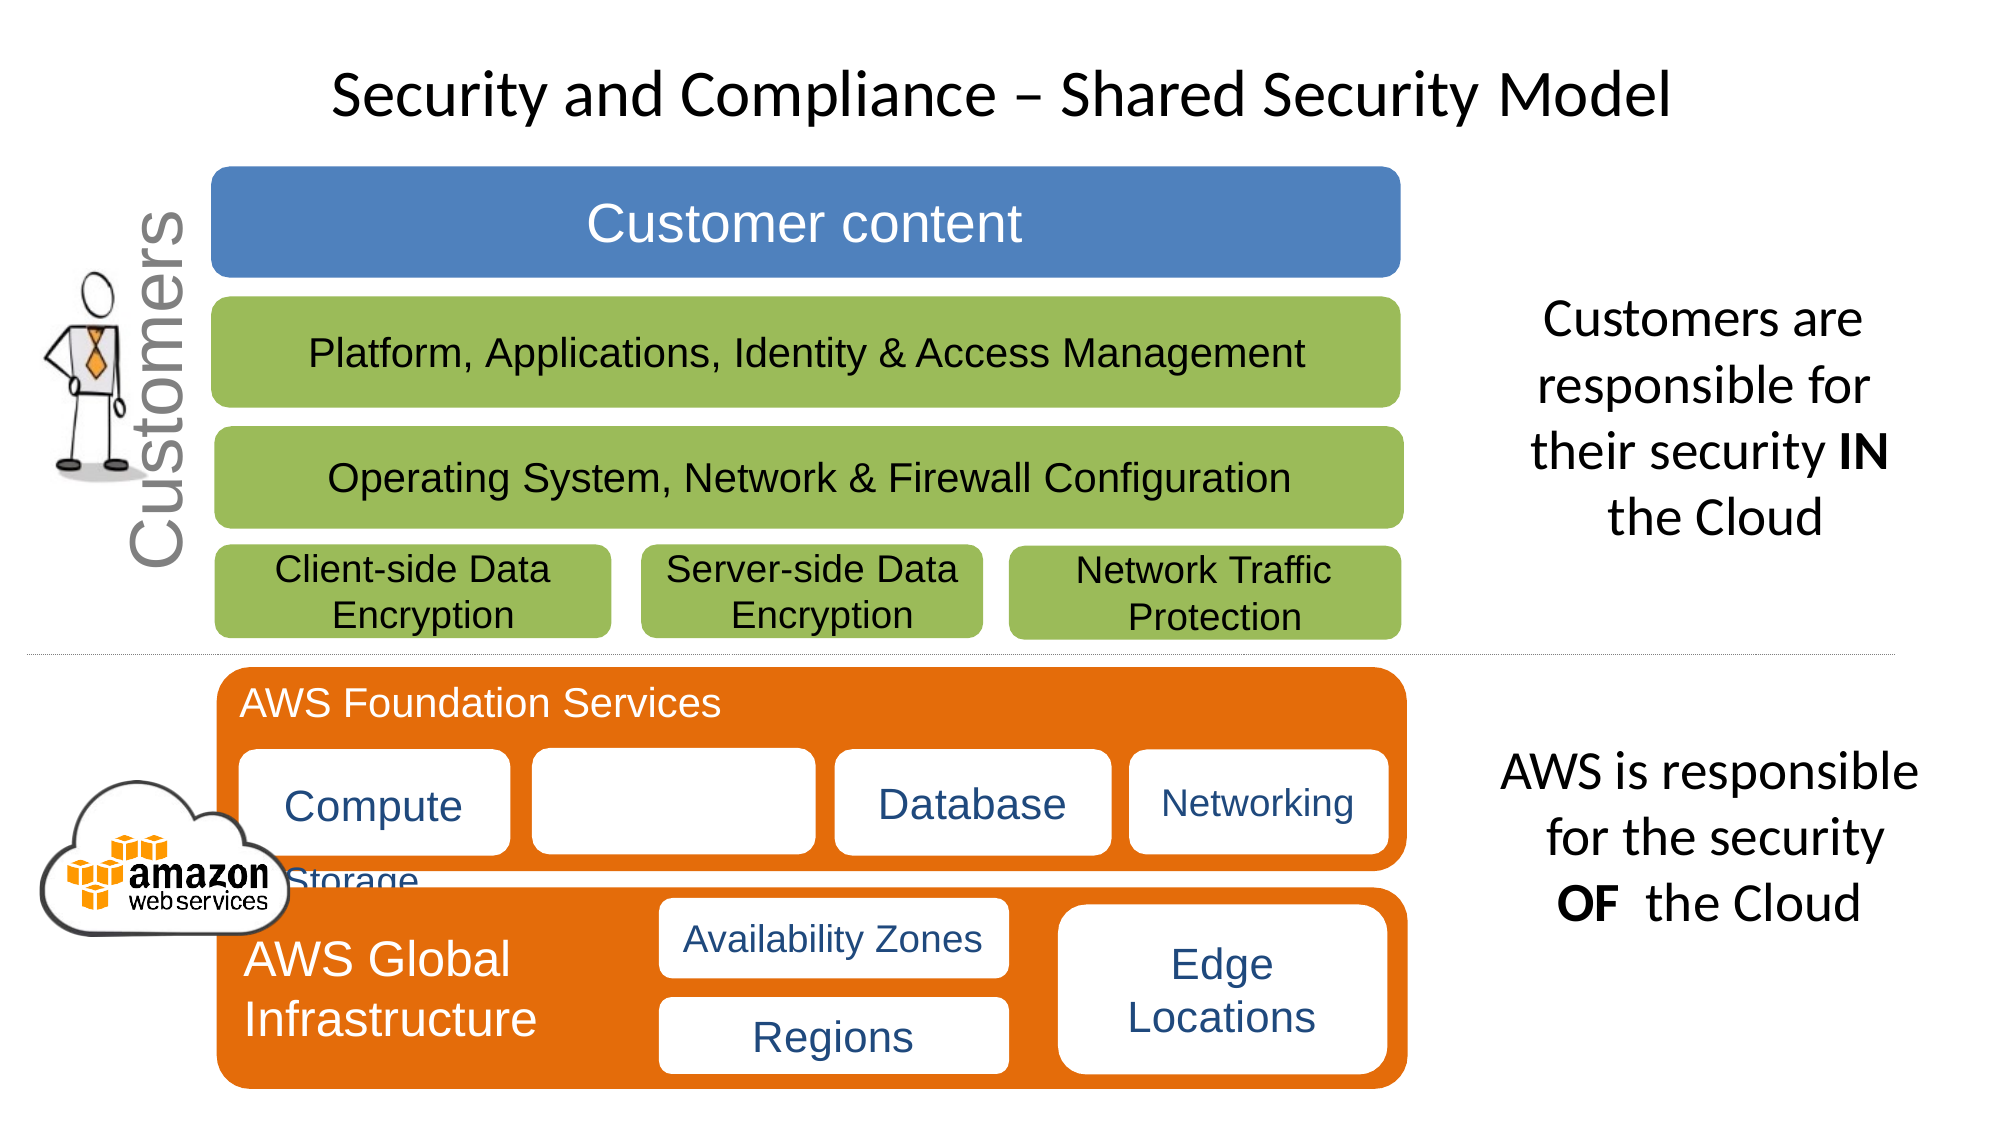

# Security and Compliance – Shared Security Model

Customer content
Customers

Customers are  responsible for  their security IN  the Cloud

Platform, Applications, Identity & Access Management

Operating System, Network & Firewall Configuration
Server-side Data  Encryption
Client-side Data  Encryption
Network Traffic  Protection

AWS Foundation Services

Compute	Storage
AWS is responsible  for the security OF  the Cloud

Database
Networking

Availability Zones
AWS Global  Infrastructure
Edge  Locations

Regions